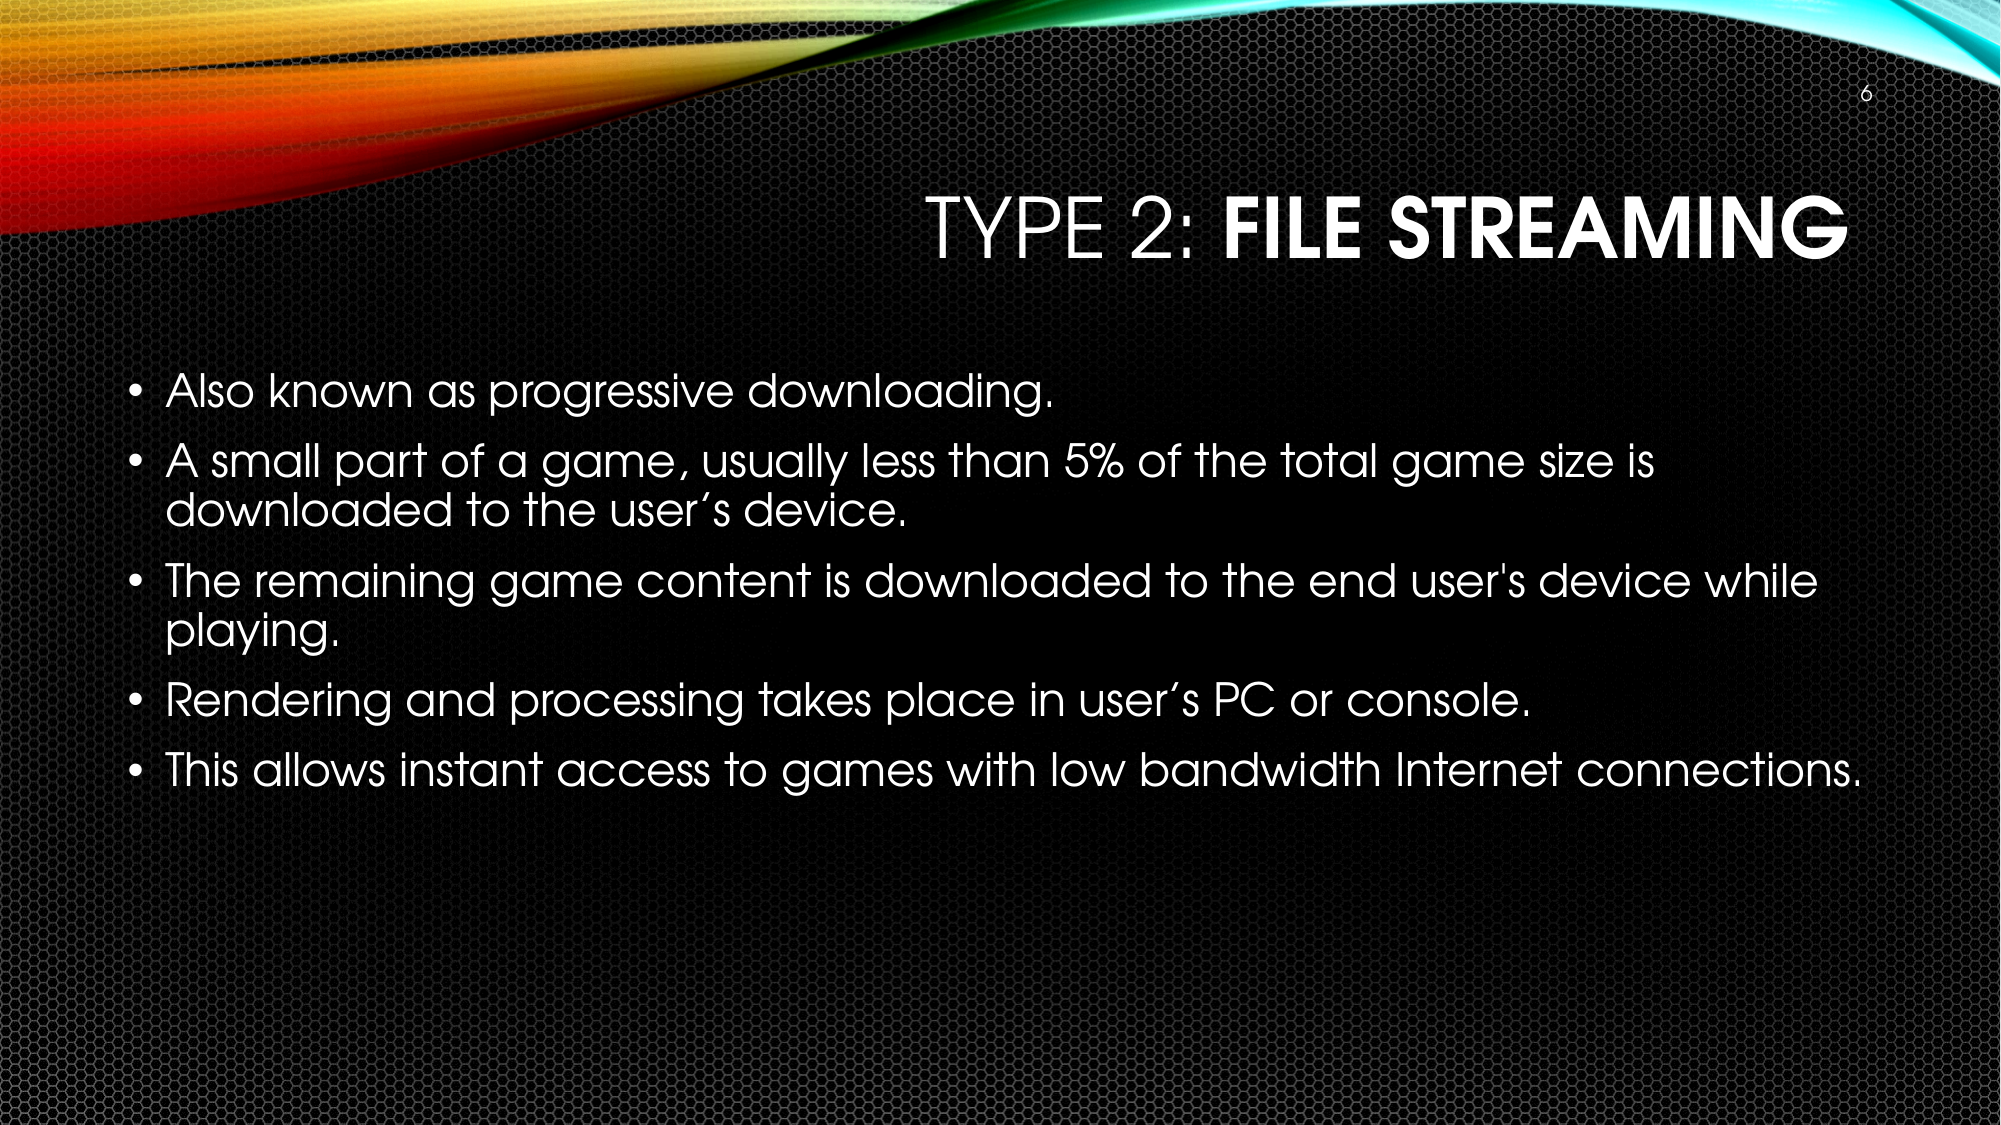

6
# Type 2: File streaming
Also known as progressive downloading.
A small part of a game, usually less than 5% of the total game size is downloaded to the user’s device.
The remaining game content is downloaded to the end user's device while playing.
Rendering and processing takes place in user’s PC or console.
This allows instant access to games with low bandwidth Internet connections.